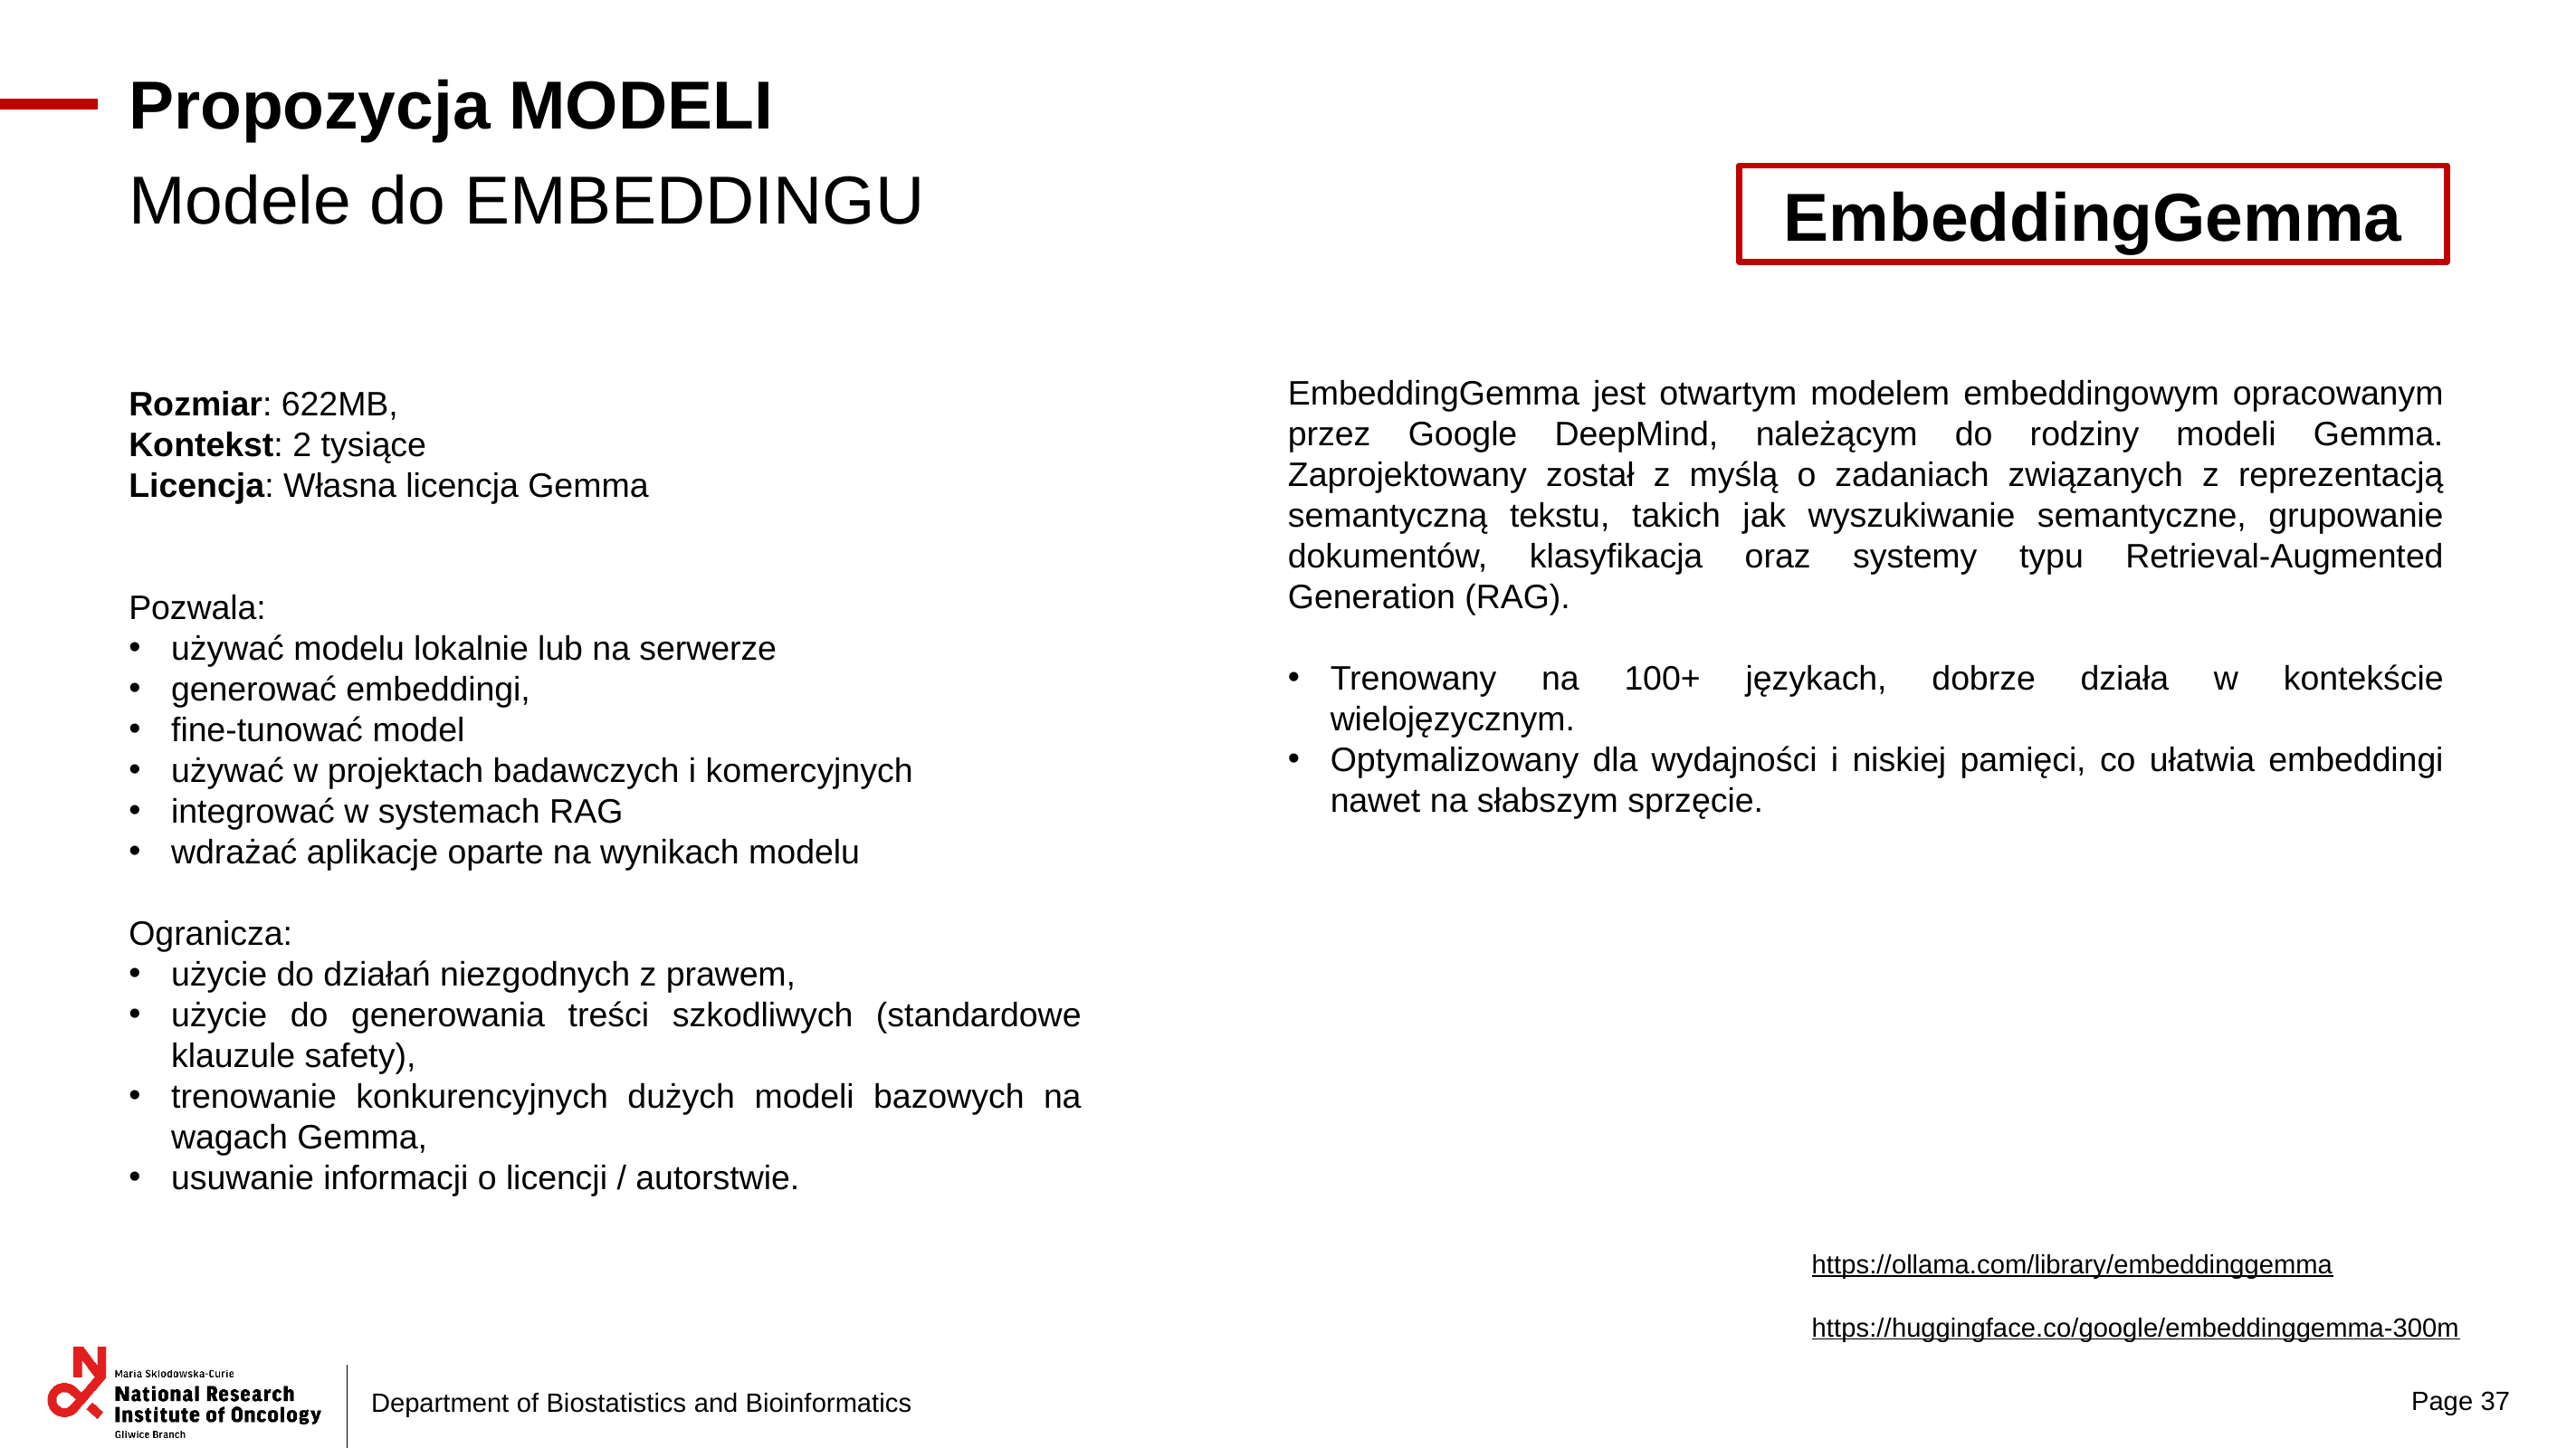

# Propozycja MODELI
Modele do EMBEDDINGU
EmbeddingGemma
EmbeddingGemma jest otwartym modelem embeddingowym opracowanym przez Google DeepMind, należącym do rodziny modeli Gemma. Zaprojektowany został z myślą o zadaniach związanych z reprezentacją semantyczną tekstu, takich jak wyszukiwanie semantyczne, grupowanie dokumentów, klasyfikacja oraz systemy typu Retrieval-Augmented Generation (RAG).

Trenowany na 100+ językach, dobrze działa w kontekście wielojęzycznym.
Optymalizowany dla wydajności i niskiej pamięci, co ułatwia embeddingi nawet na słabszym sprzęcie.

Rozmiar: 622MB,
Kontekst: 2 tysiące
Licencja: Własna licencja Gemma

Pozwala:
używać modelu lokalnie lub na serwerze
generować embeddingi,
fine-tunować model
używać w projektach badawczych i komercyjnych
integrować w systemach RAG
wdrażać aplikacje oparte na wynikach modelu

Ogranicza:
użycie do działań niezgodnych z prawem,
użycie do generowania treści szkodliwych (standardowe klauzule safety),
trenowanie konkurencyjnych dużych modeli bazowych na wagach Gemma,
usuwanie informacji o licencji / autorstwie.

https://ollama.com/library/embeddinggemma

https://huggingface.co/google/embeddinggemma-300m
Page 37